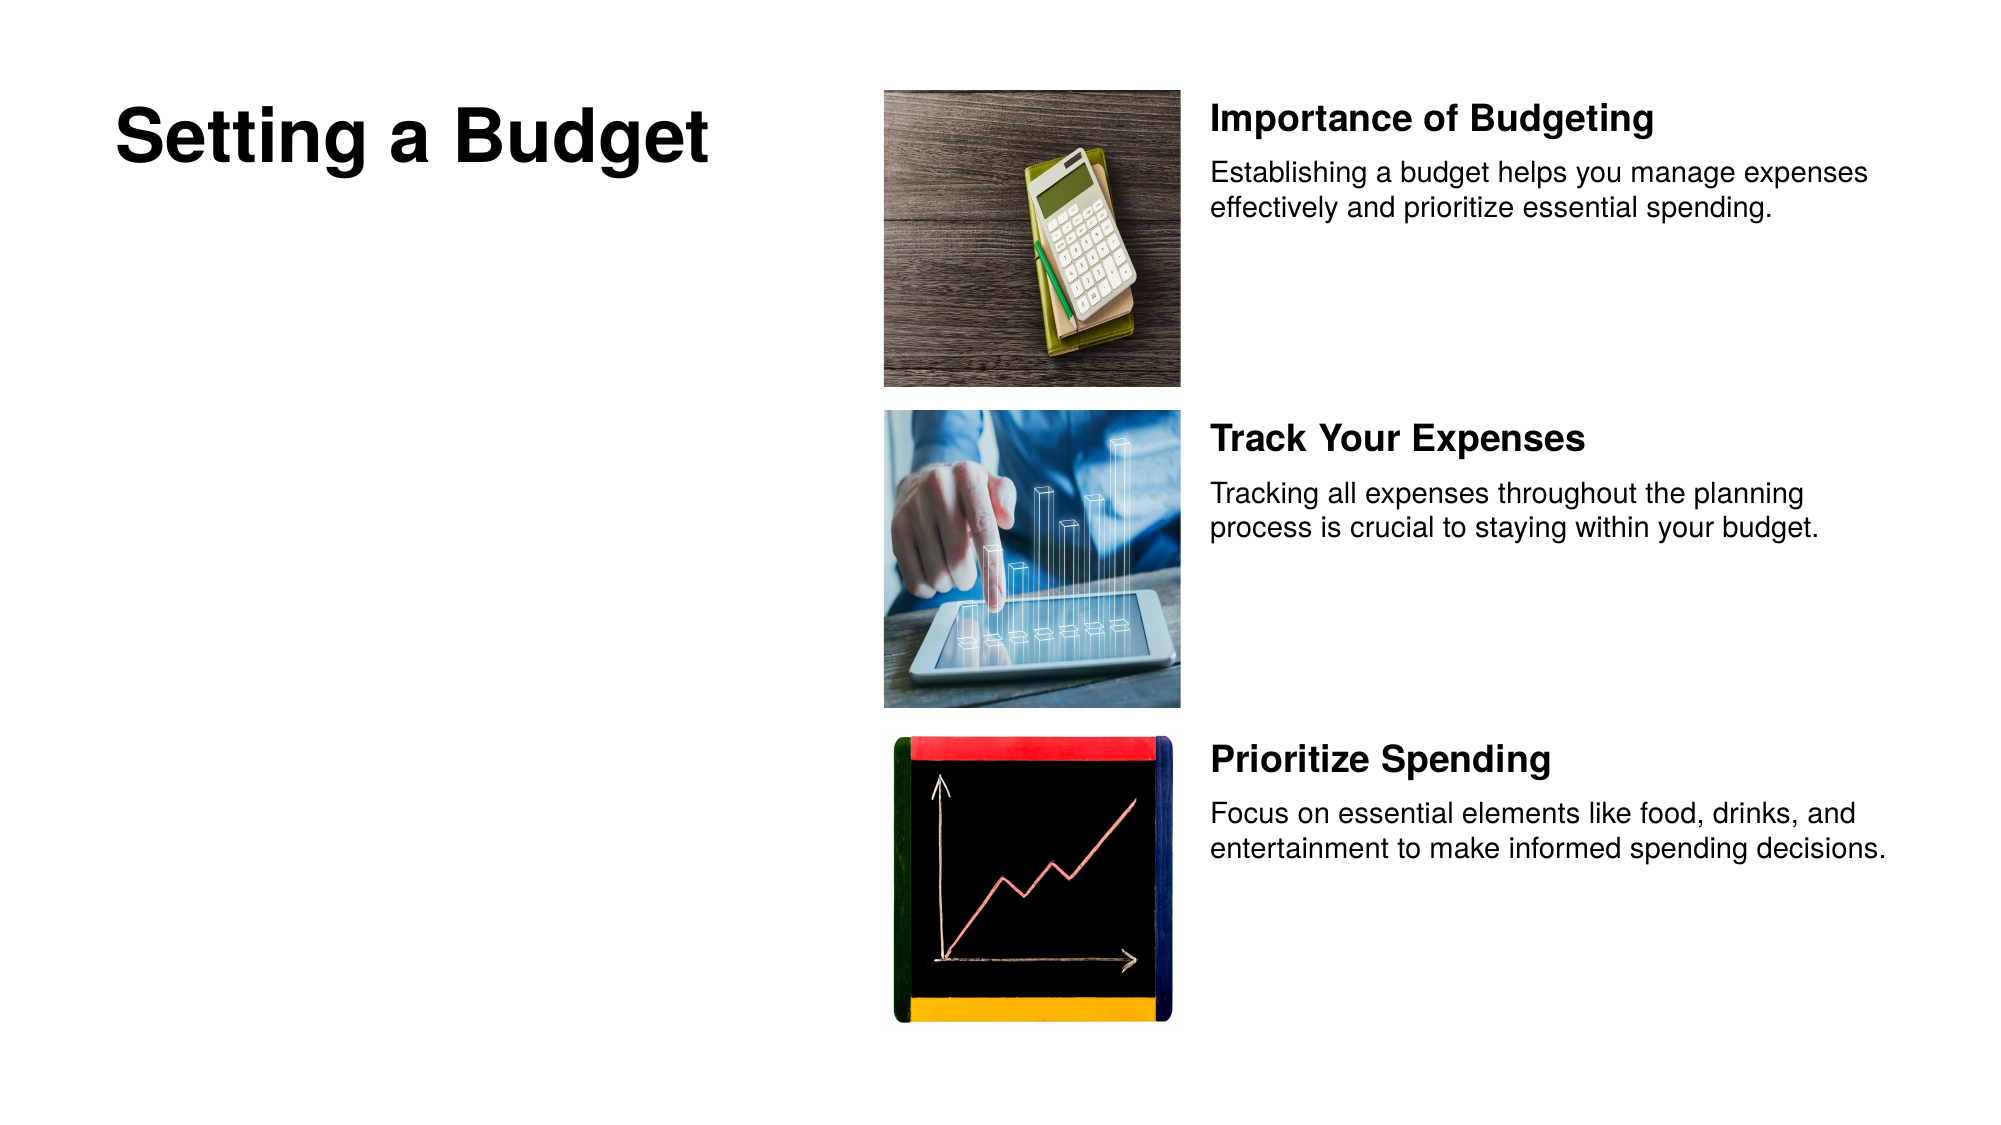

# Setting a Budget
Importance of Budgeting
Establishing a budget helps you manage expenses effectively and prioritize essential spending.
Track Your Expenses
Tracking all expenses throughout the planning process is crucial to staying within your budget.
Prioritize Spending
Focus on essential elements like food, drinks, and entertainment to make informed spending decisions.